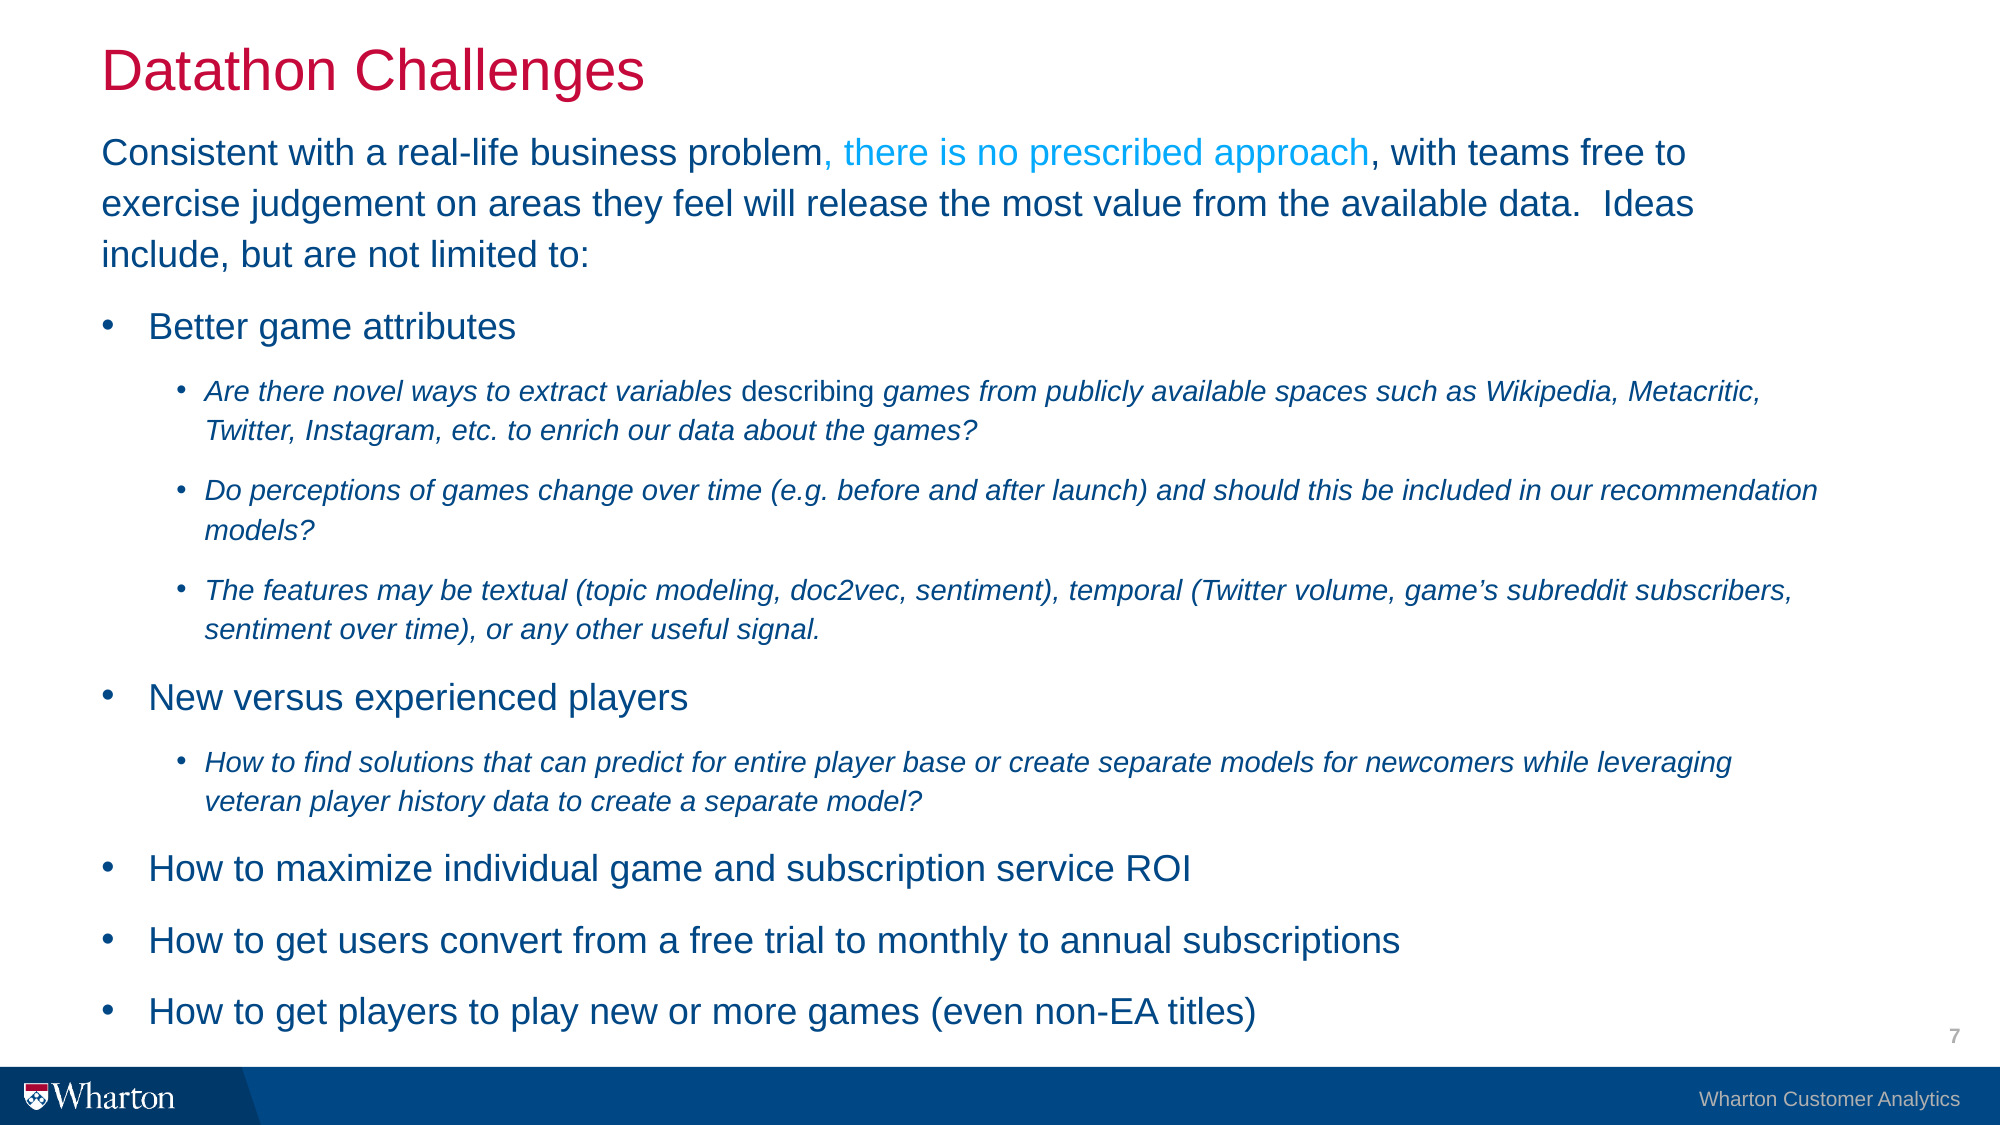

# Datathon Challenges
Consistent with a real-life business problem, there is no prescribed approach, with teams free to exercise judgement on areas they feel will release the most value from the available data.  Ideas include, but are not limited to:
Better game attributes
Are there novel ways to extract variables describing games from publicly available spaces such as Wikipedia, Metacritic, Twitter, Instagram, etc. to enrich our data about the games?
Do perceptions of games change over time (e.g. before and after launch) and should this be included in our recommendation models?
The features may be textual (topic modeling, doc2vec, sentiment), temporal (Twitter volume, game’s subreddit subscribers, sentiment over time), or any other useful signal.
New versus experienced players
How to find solutions that can predict for entire player base or create separate models for newcomers while leveraging veteran player history data to create a separate model?
How to maximize individual game and subscription service ROI
How to get users convert from a free trial to monthly to annual subscriptions
How to get players to play new or more games (even non-EA titles)

7
Wharton Customer Analytics